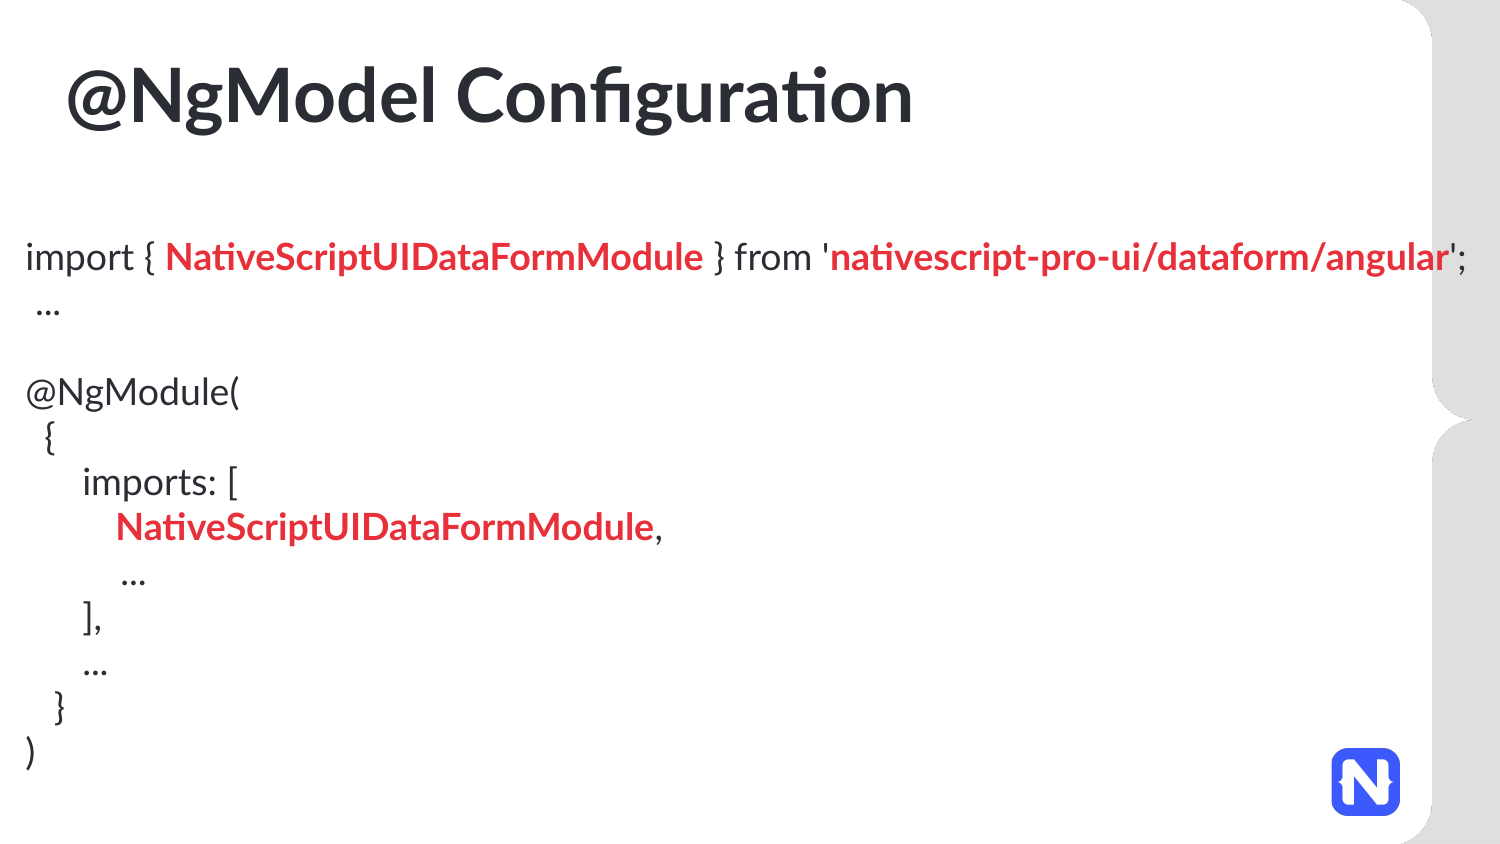

# @NgModel Configuration
import { NativeScriptUIDataFormModule } from 'nativescript-pro-ui/dataform/angular';
 ...

@NgModule(
  {
      imports: [
          NativeScriptUIDataFormModule,
          ...
      ],
      ...
   }
)